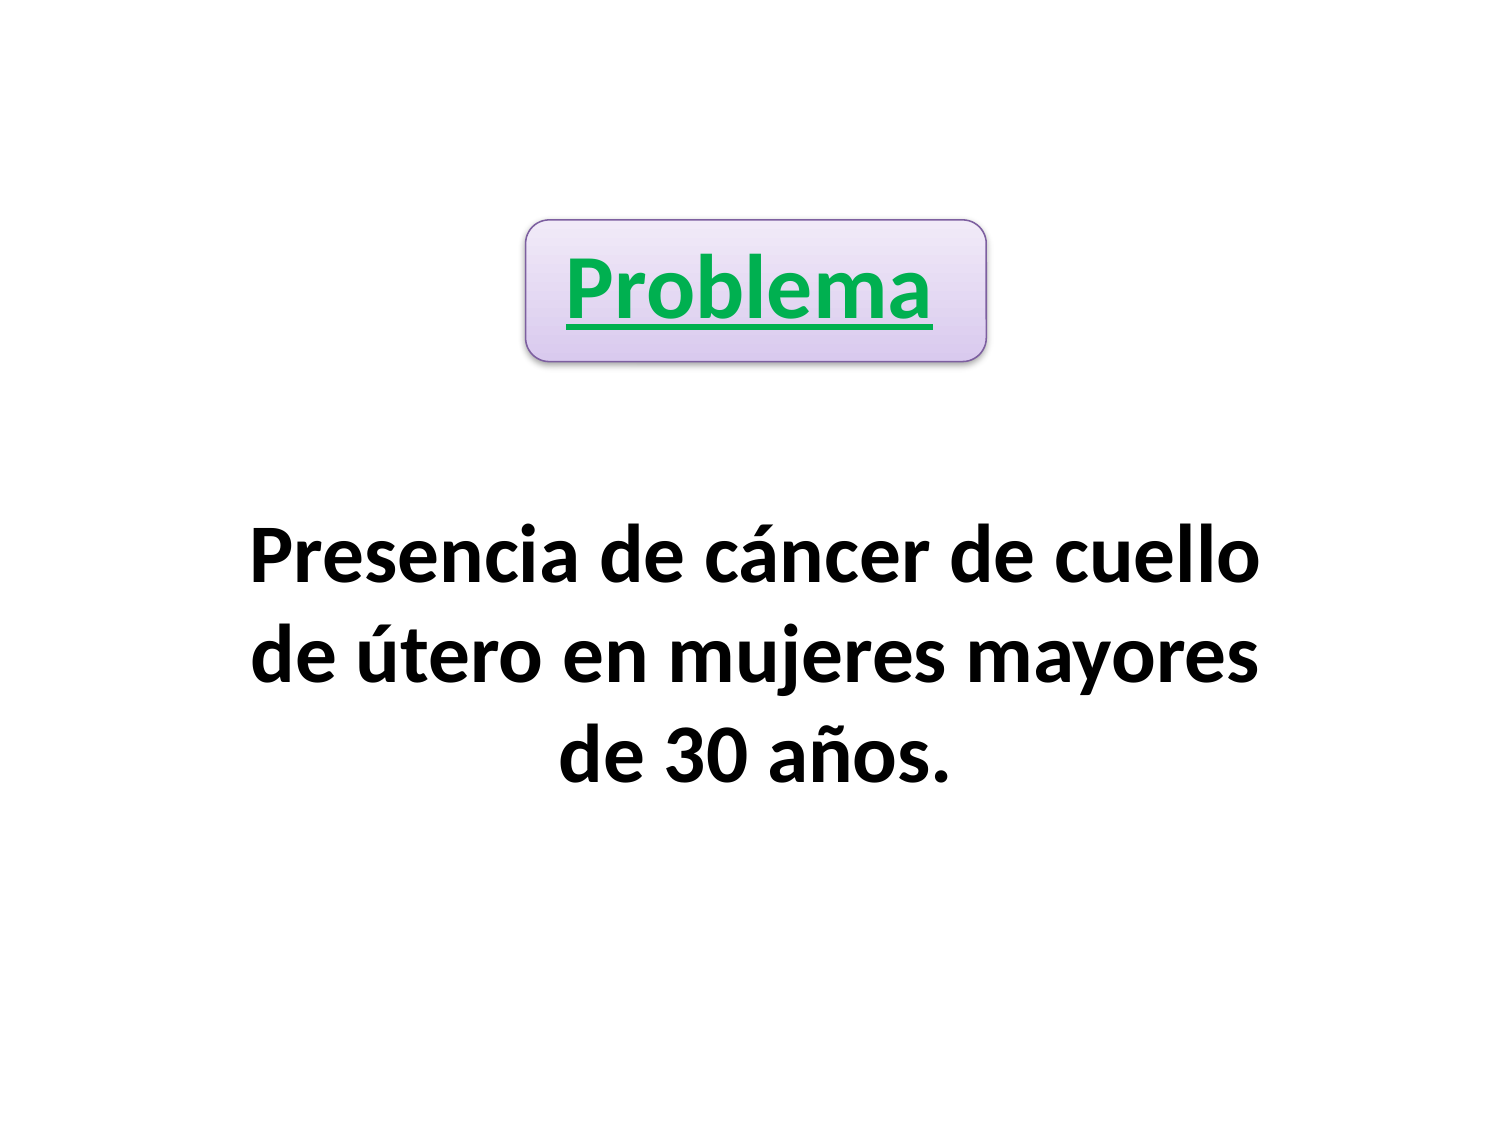

# Problema

Presencia de cáncer de cuello de útero en mujeres mayores de 30 años.